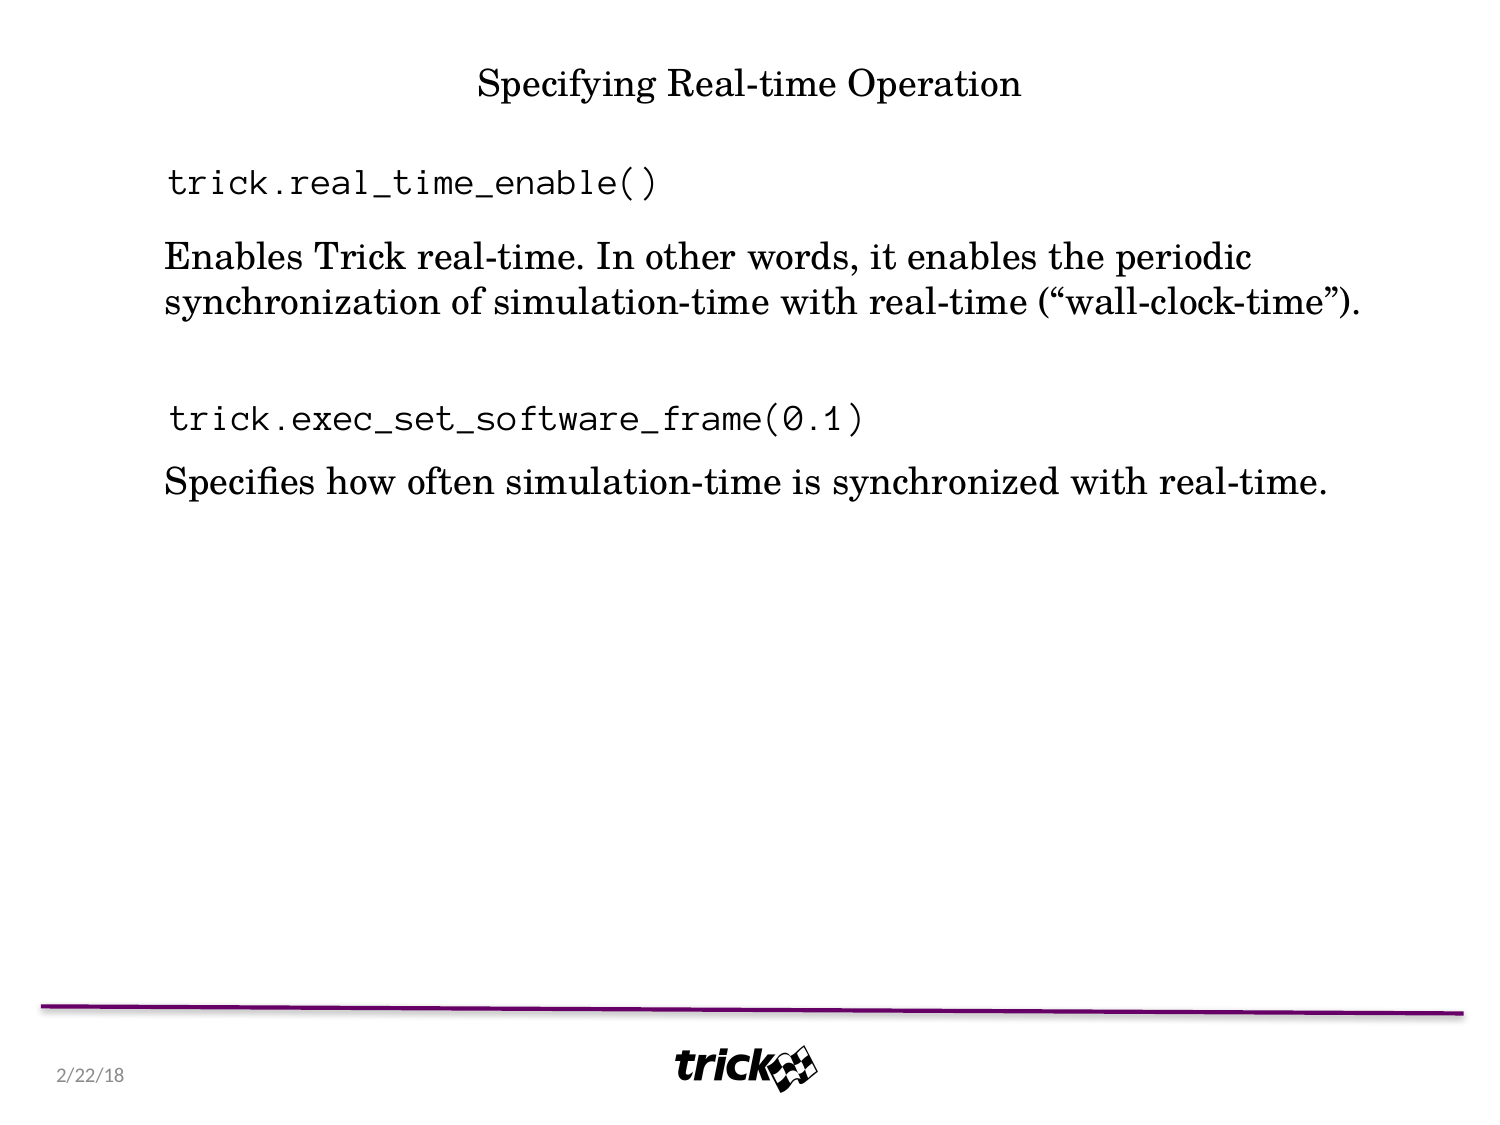

Specifying Real-time Operation
trick.real_time_enable()
Enables Trick real-time. In other words, it enables the periodic synchronization of simulation-time with real-time (“wall-clock-time”).
trick.exec_set_software_frame(0.1)
Specifies how often simulation-time is synchronized with real-time.